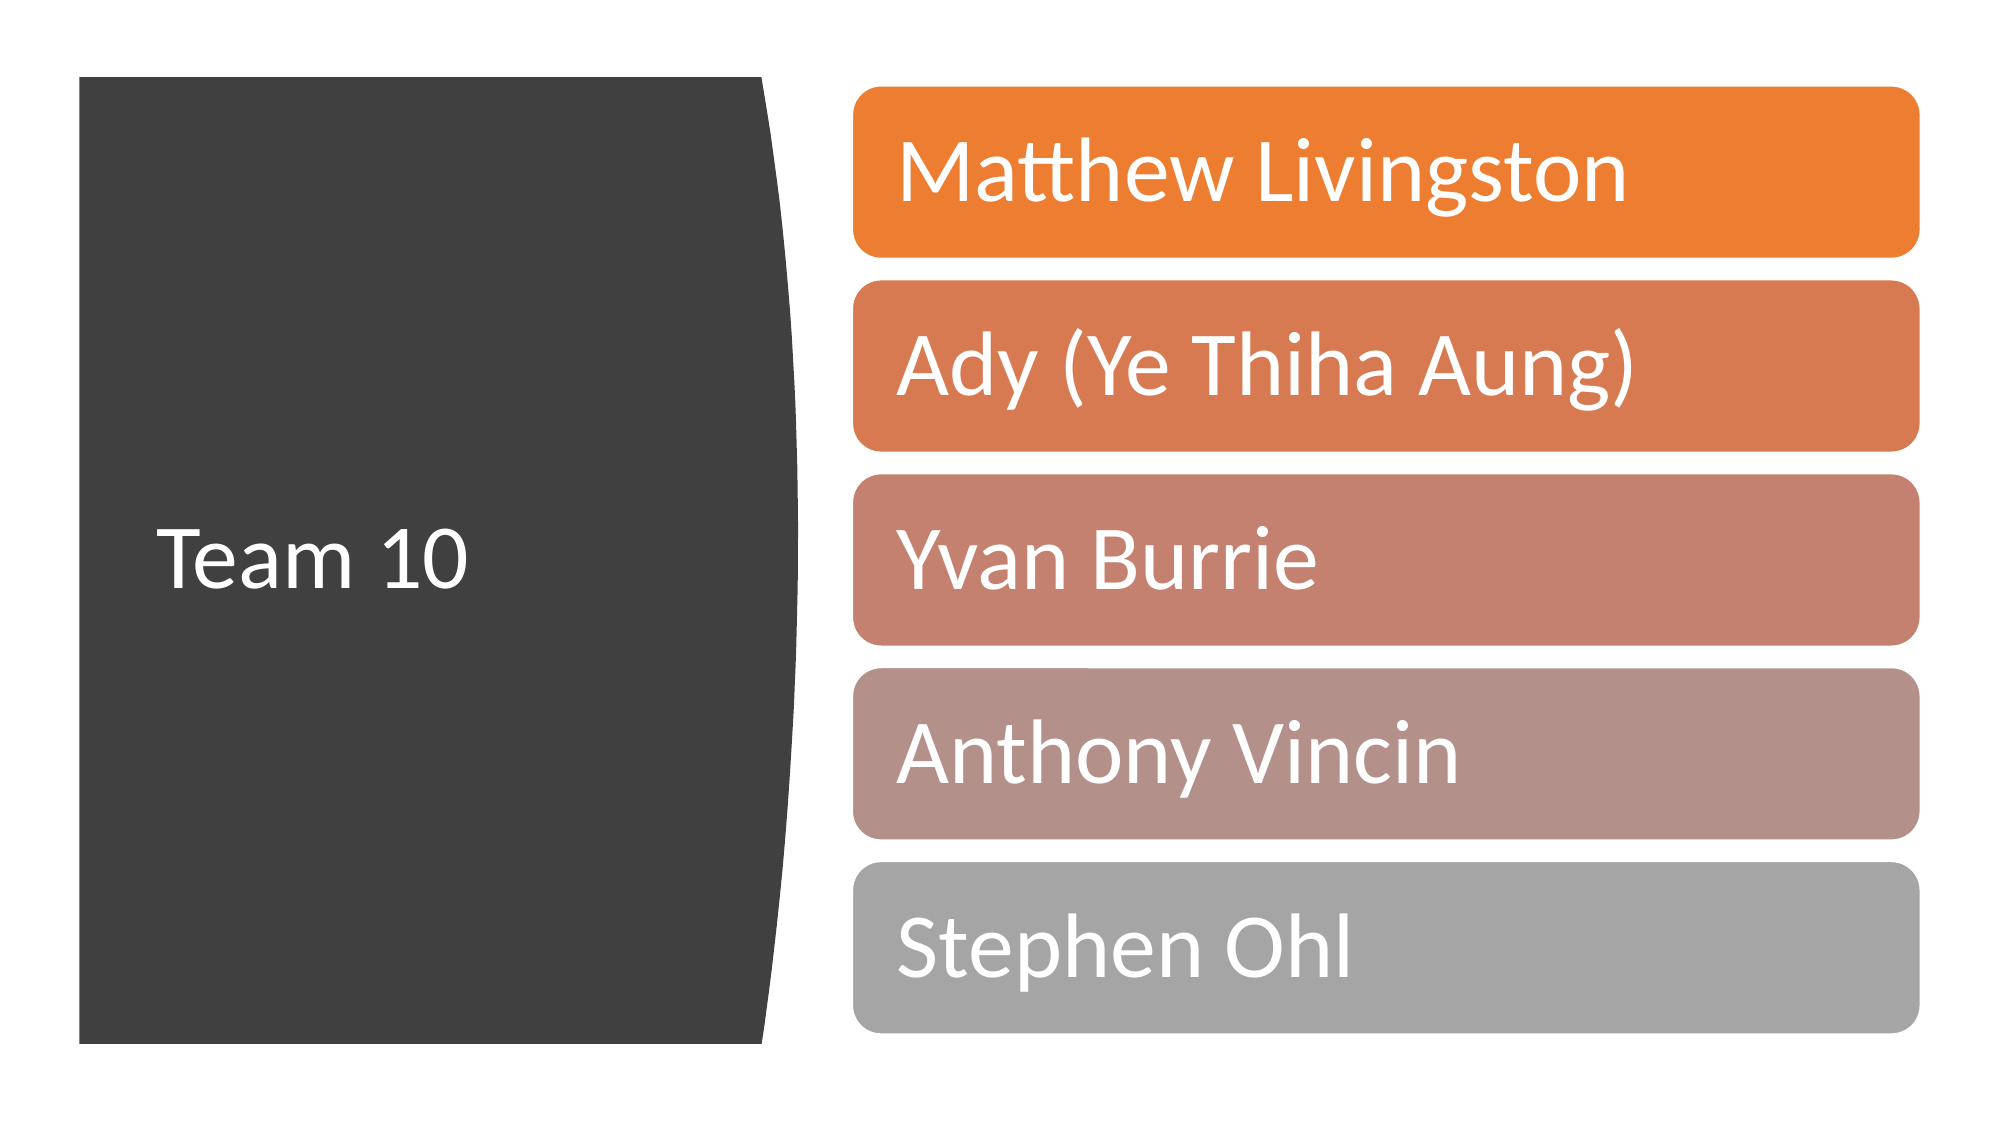

Matthew Livingston
Ady (Ye Thiha Aung)
Yvan Burrie
Anthony Vincin
Stephen Ohl

Team 10